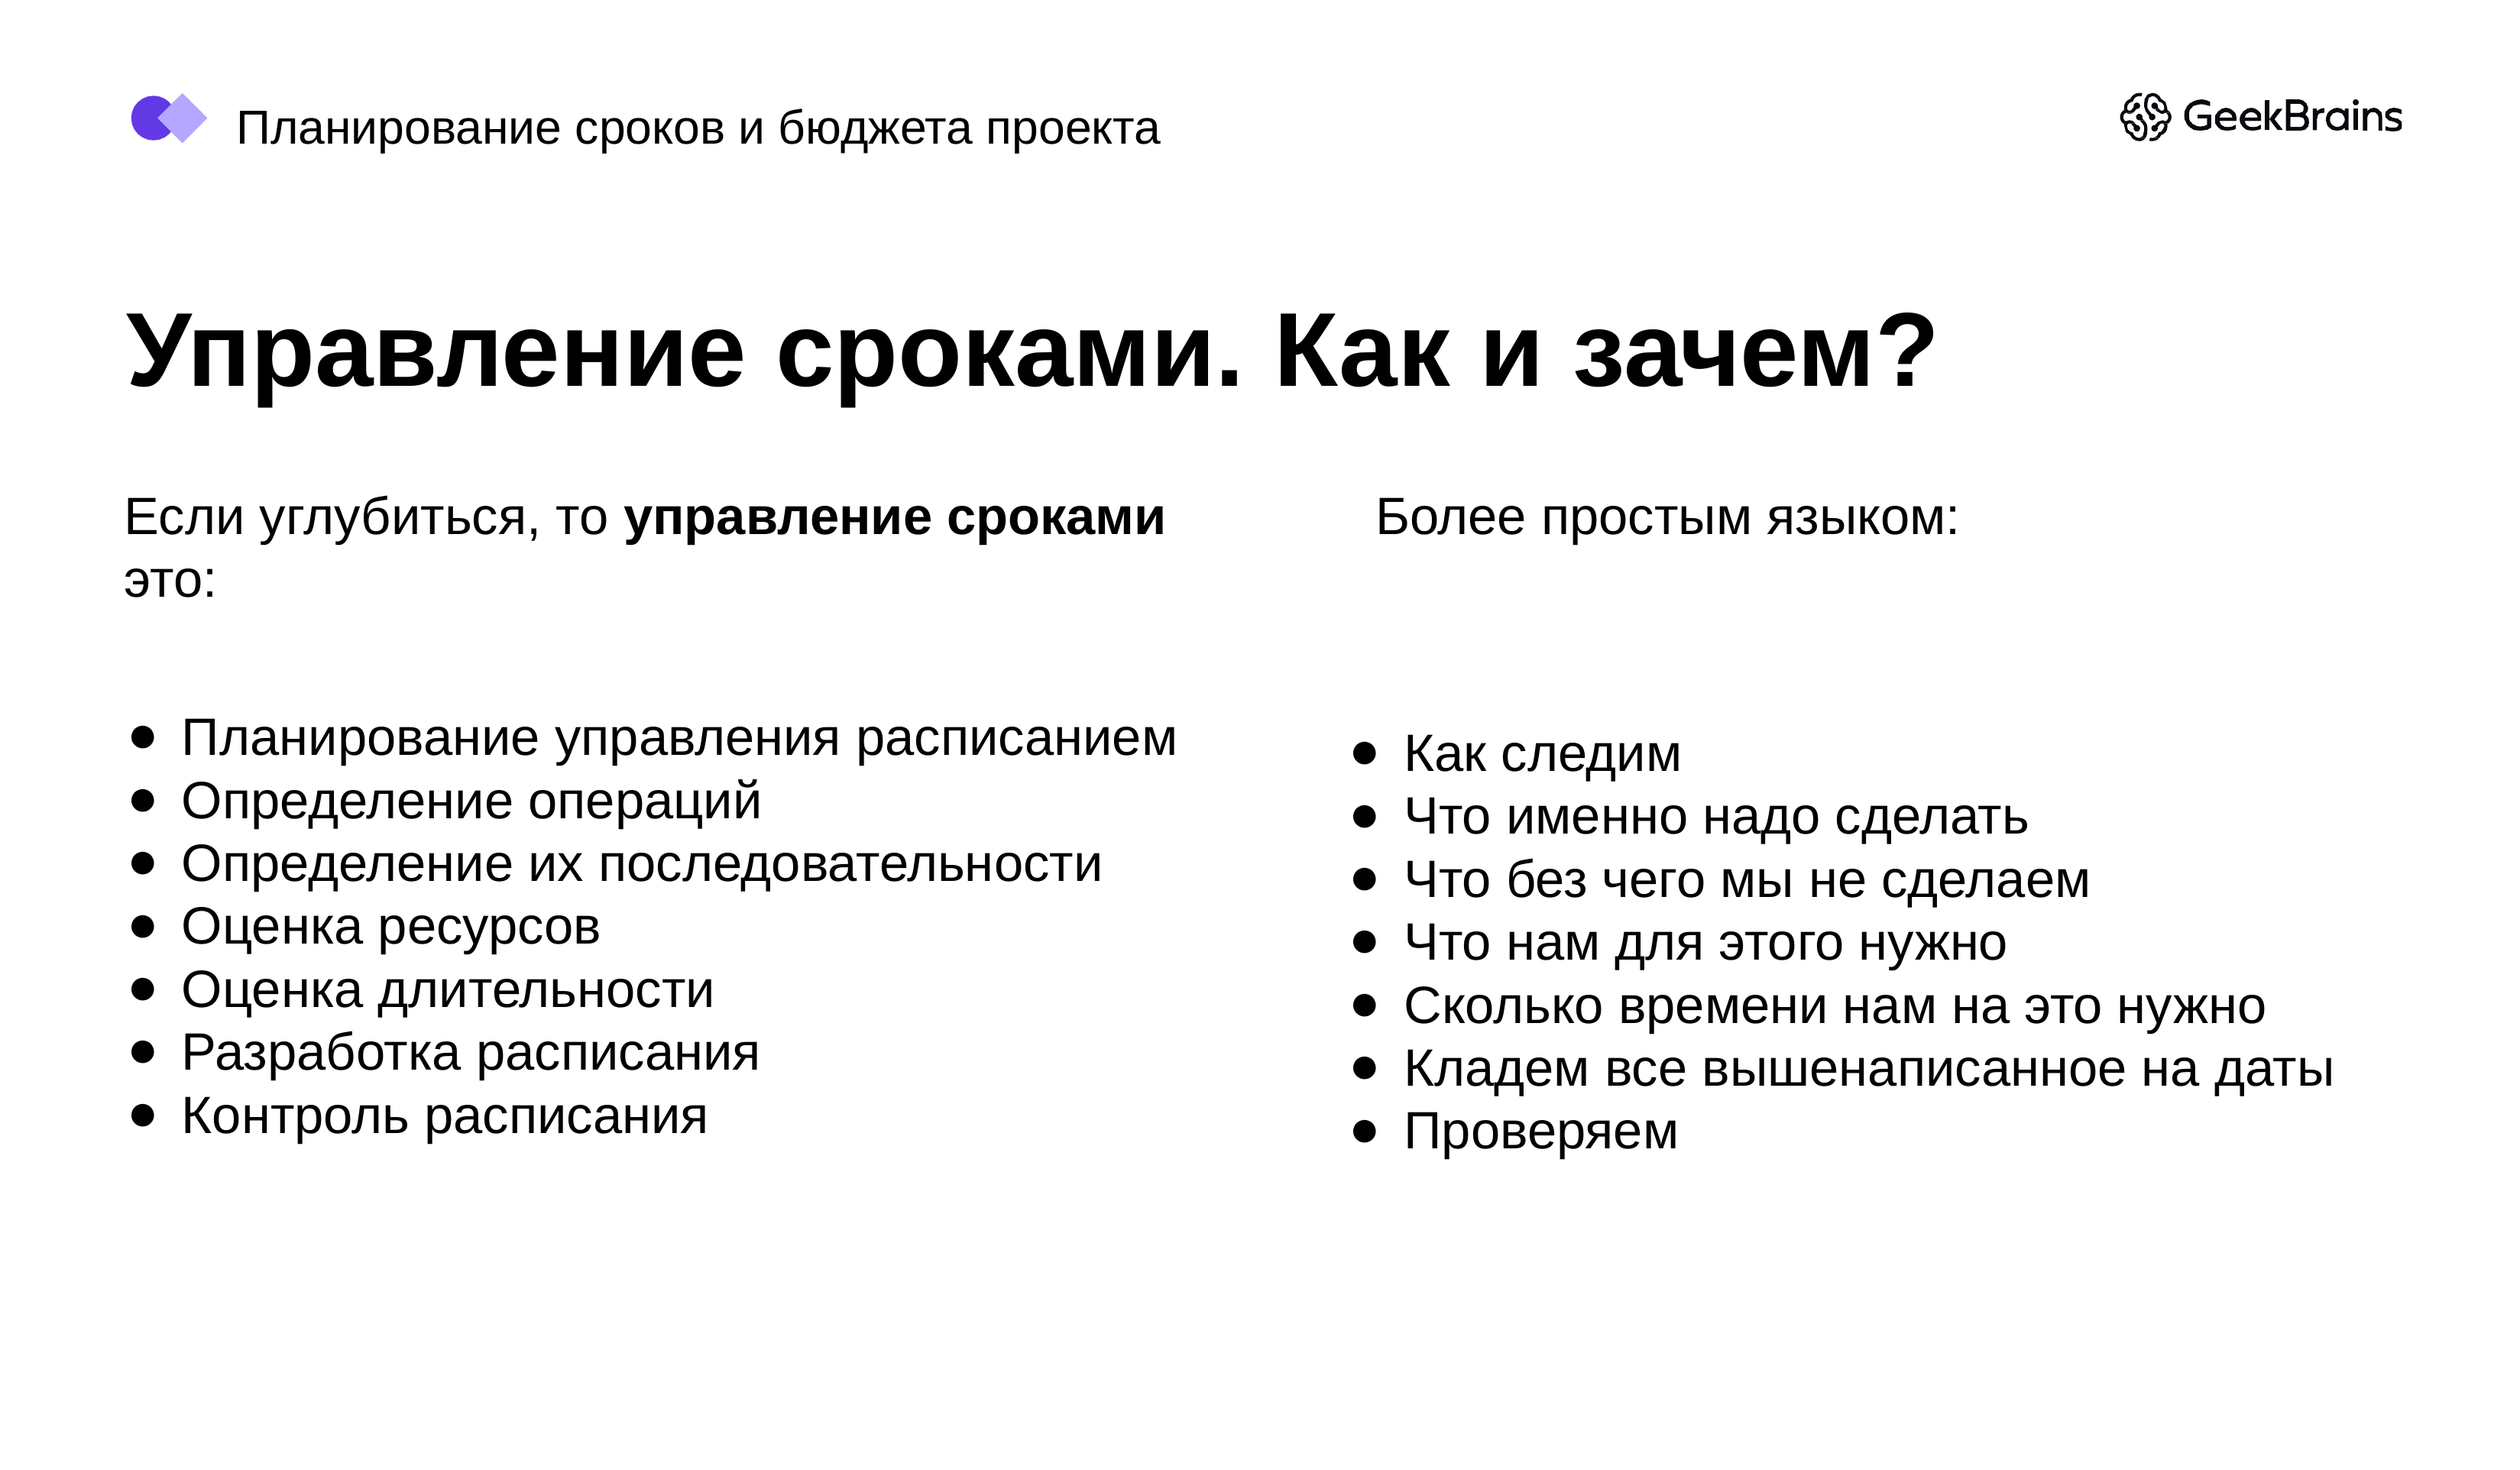

Планирование сроков и бюджета проекта

# Управление сроками. Как и зачем?
Если углубиться, то управление сроками это:

Планирование управления расписанием
Определение операций
Определение их последовательности
Оценка ресурсов
Оценка длительности
Разработка расписания
Контроль расписания
Более простым языком:

Как следим
Что именно надо сделать
Что без чего мы не сделаем
Что нам для этого нужно
Сколько времени нам на это нужно
Кладем все вышенаписанное на даты
Проверяем